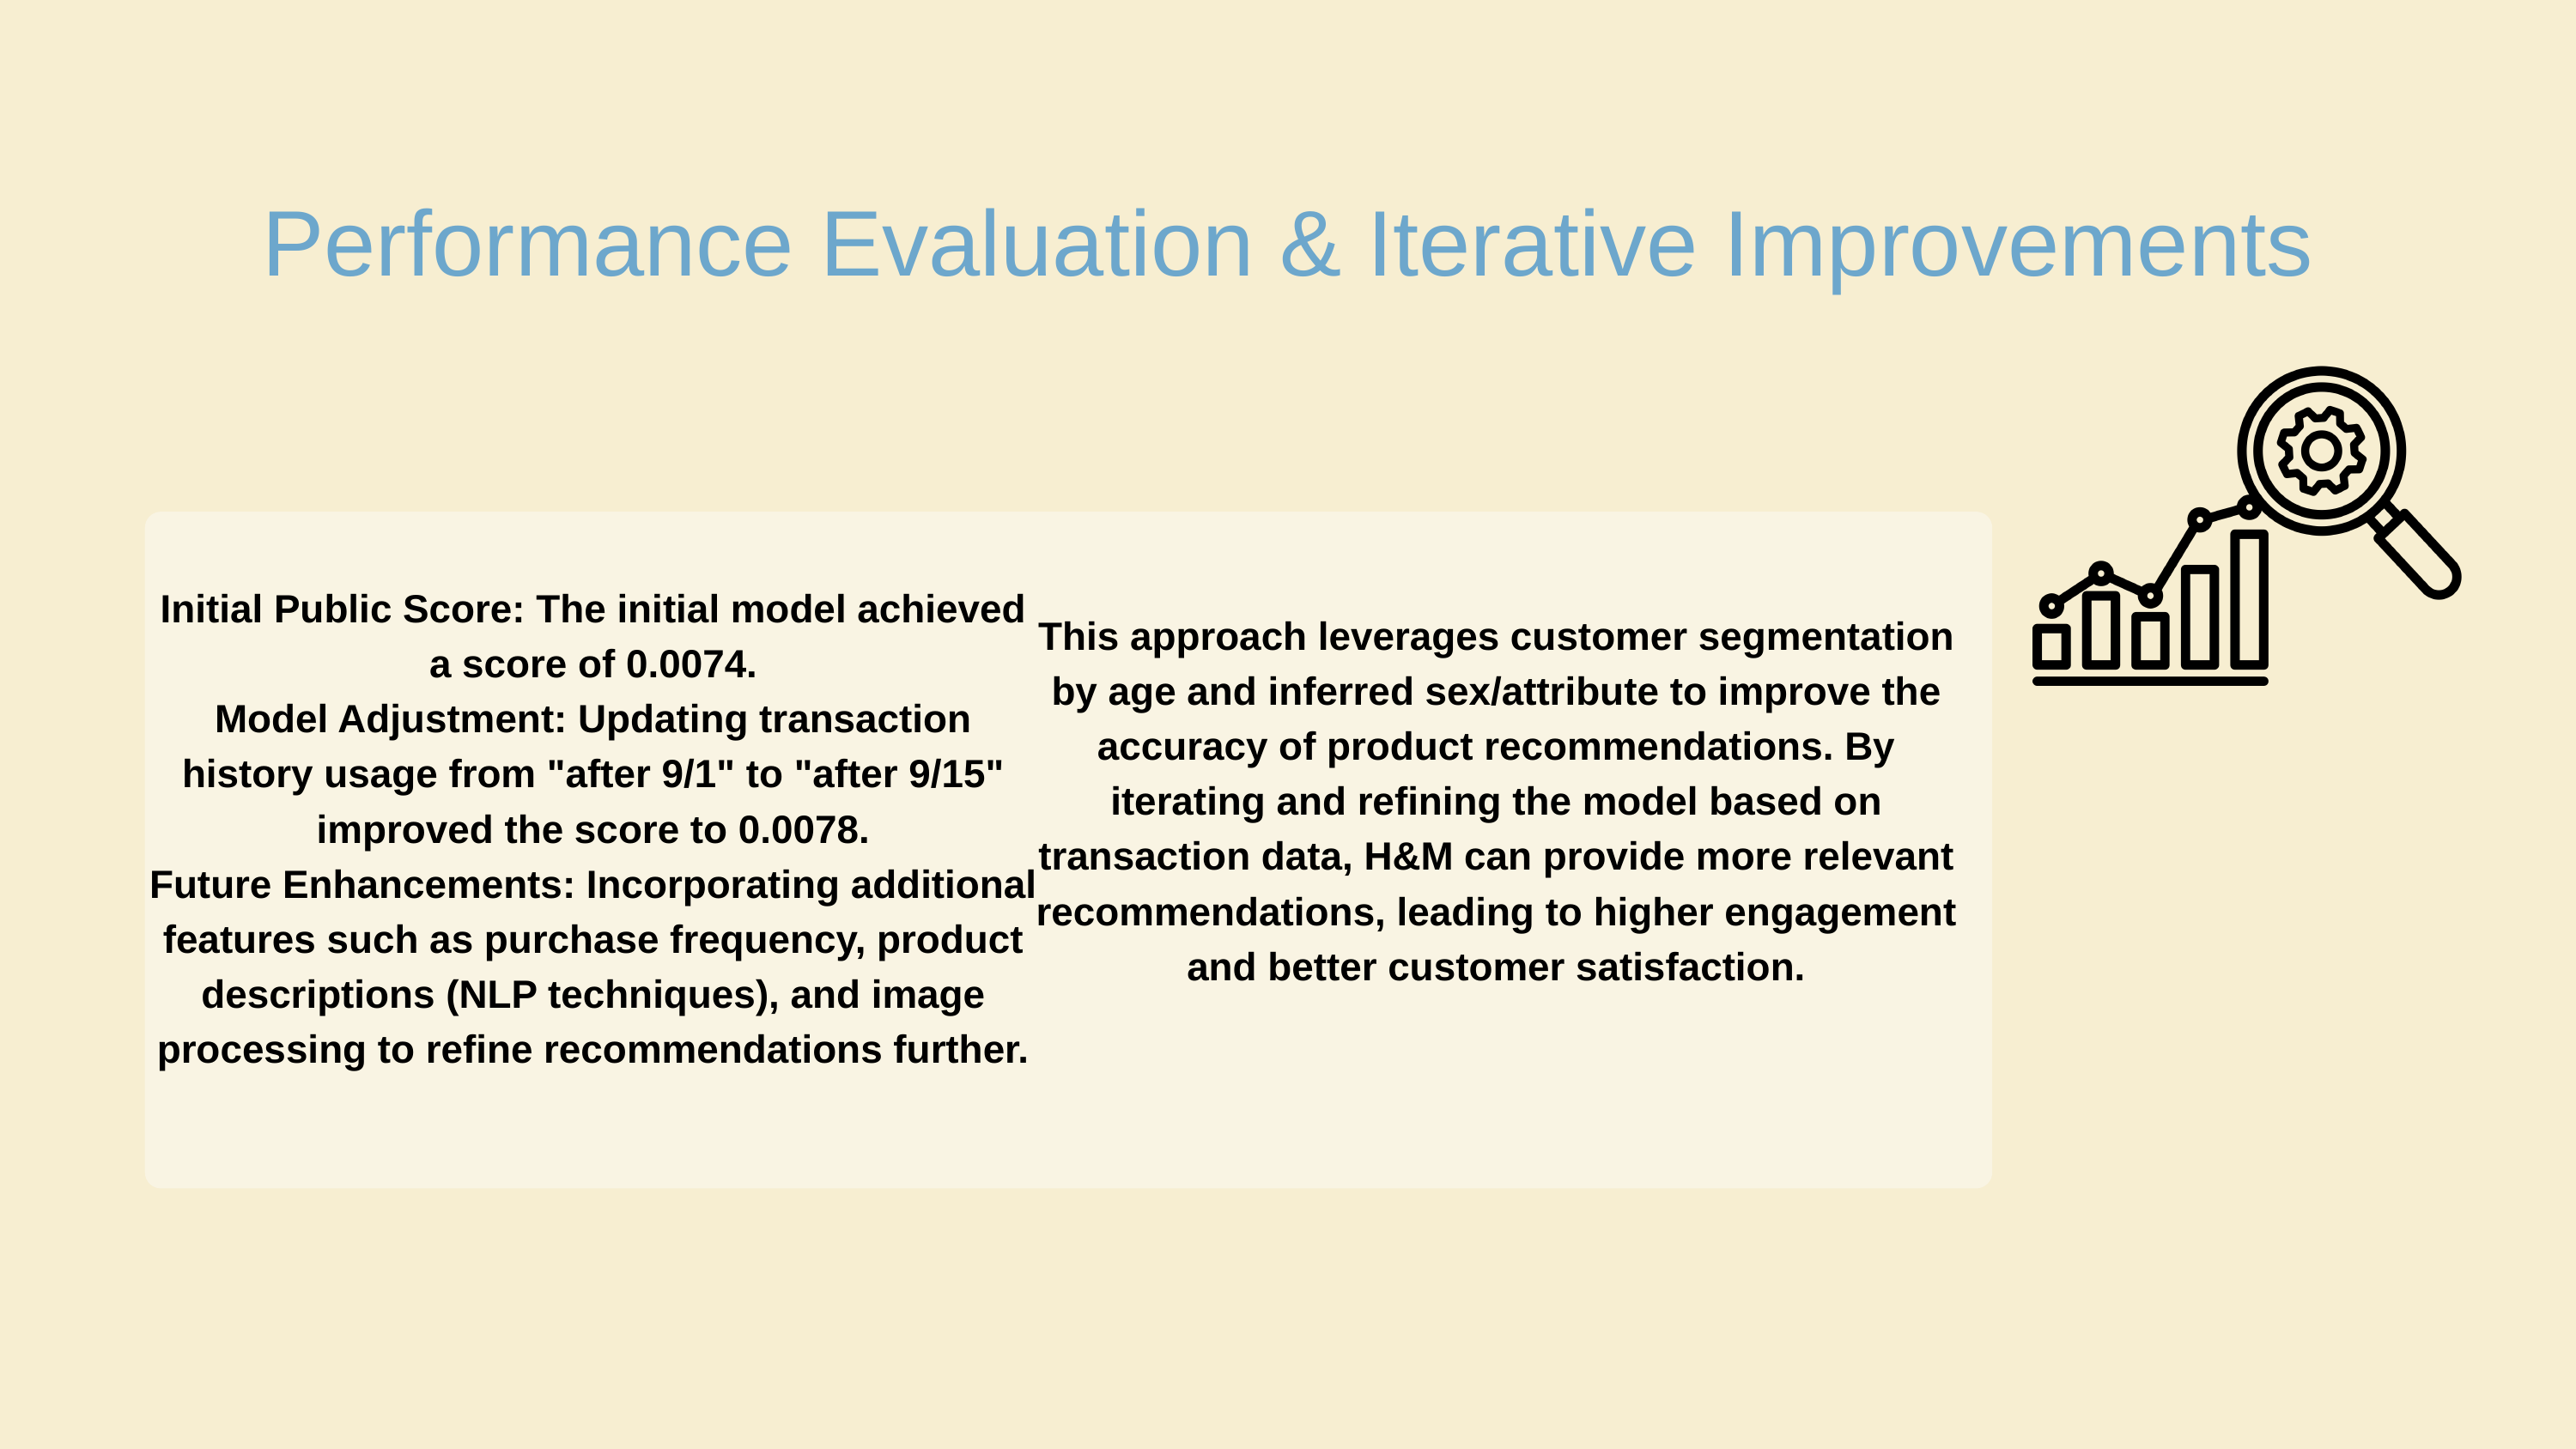

Performance Evaluation & Iterative Improvements

Initial Public Score: The initial model achieved a score of 0.0074.
Model Adjustment: Updating transaction history usage from "after 9/1" to "after 9/15" improved the score to 0.0078.
Future Enhancements: Incorporating additional features such as purchase frequency, product descriptions (NLP techniques), and image processing to refine recommendations further.
This approach leverages customer segmentation by age and inferred sex/attribute to improve the accuracy of product recommendations. By iterating and refining the model based on transaction data, H&M can provide more relevant recommendations, leading to higher engagement and better customer satisfaction.